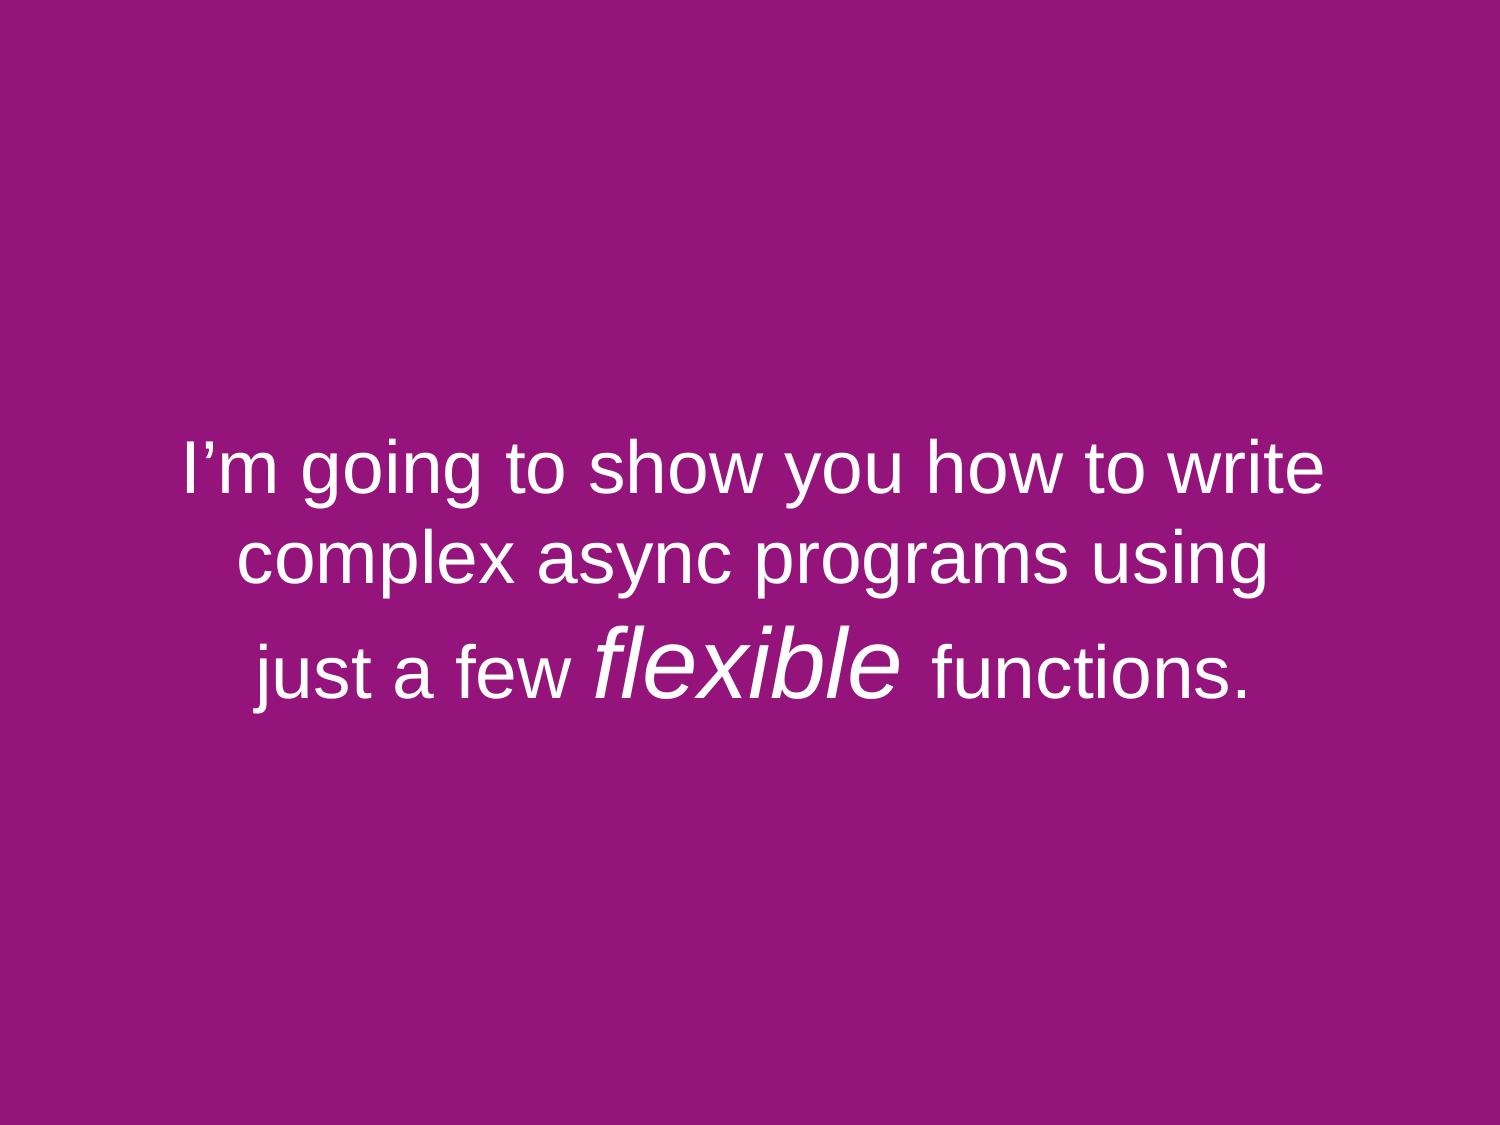

I’m going to show you how to write complex async programs using just a few flexible functions.